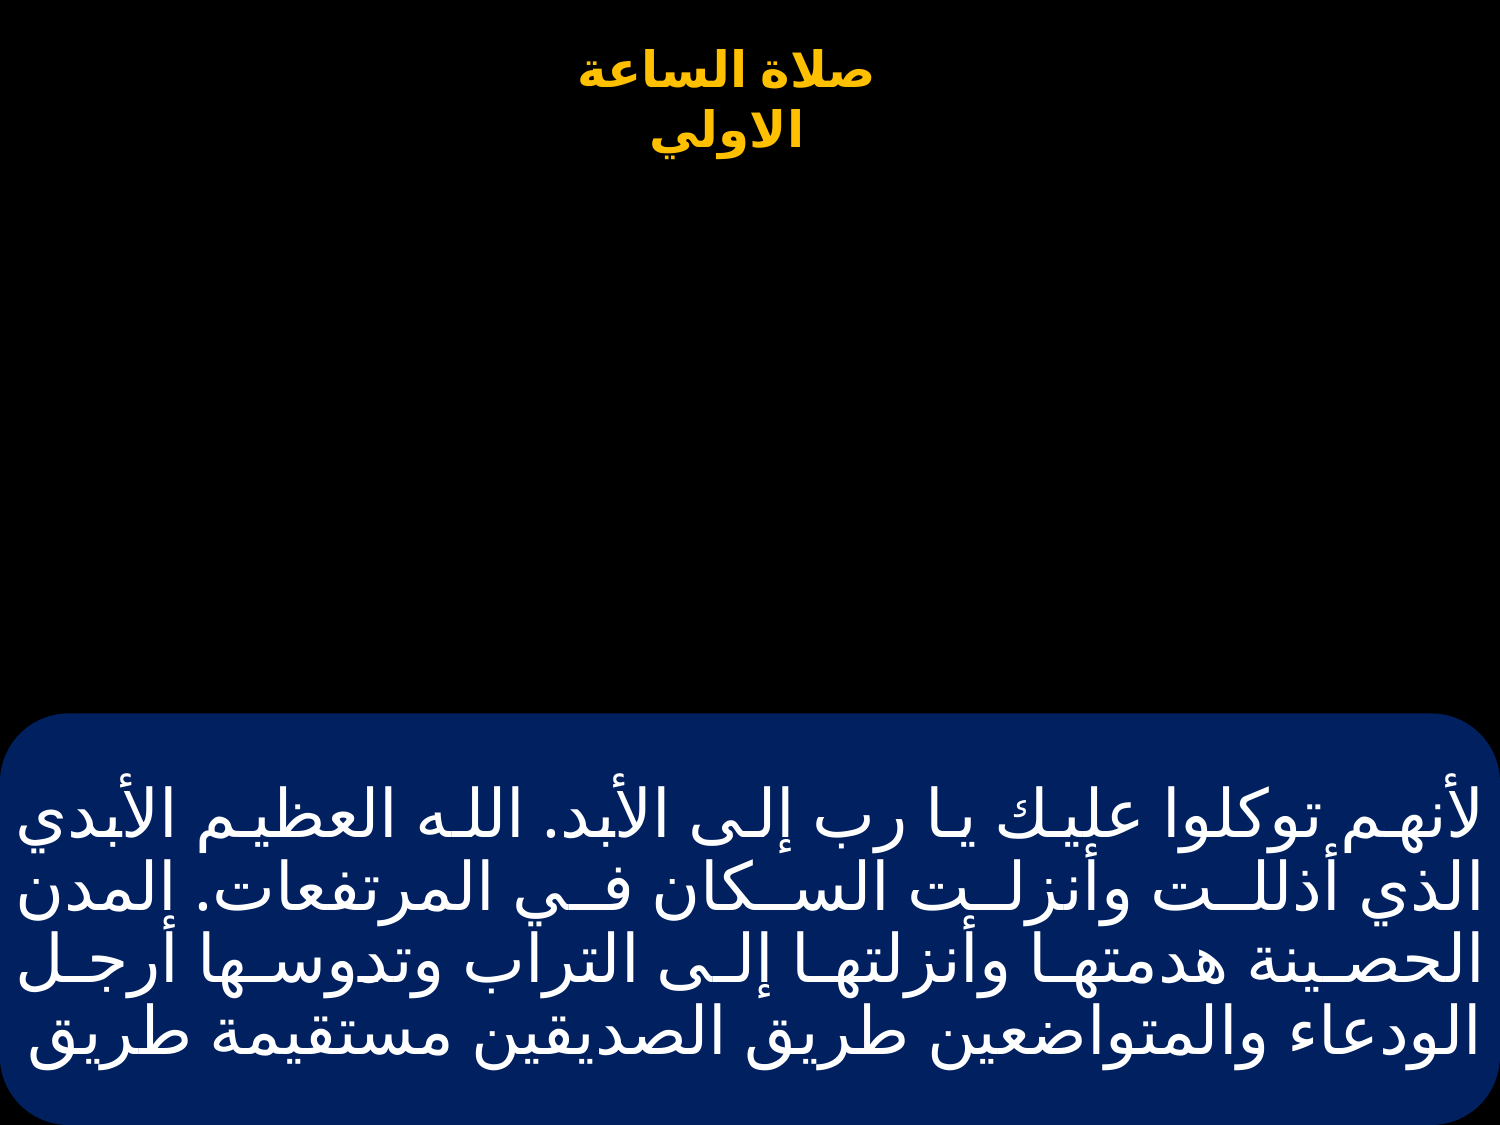

# لأنهم توكلوا عليك يا رب إلى الأبد. الله العظيم الأبدي الذي أذللت وأنزلت السكان في المرتفعات. المدن الحصينة هدمتها وأنزلتها إلى التراب وتدوسها أرجل الودعاء والمتواضعين طريق الصديقين مستقيمة طريق